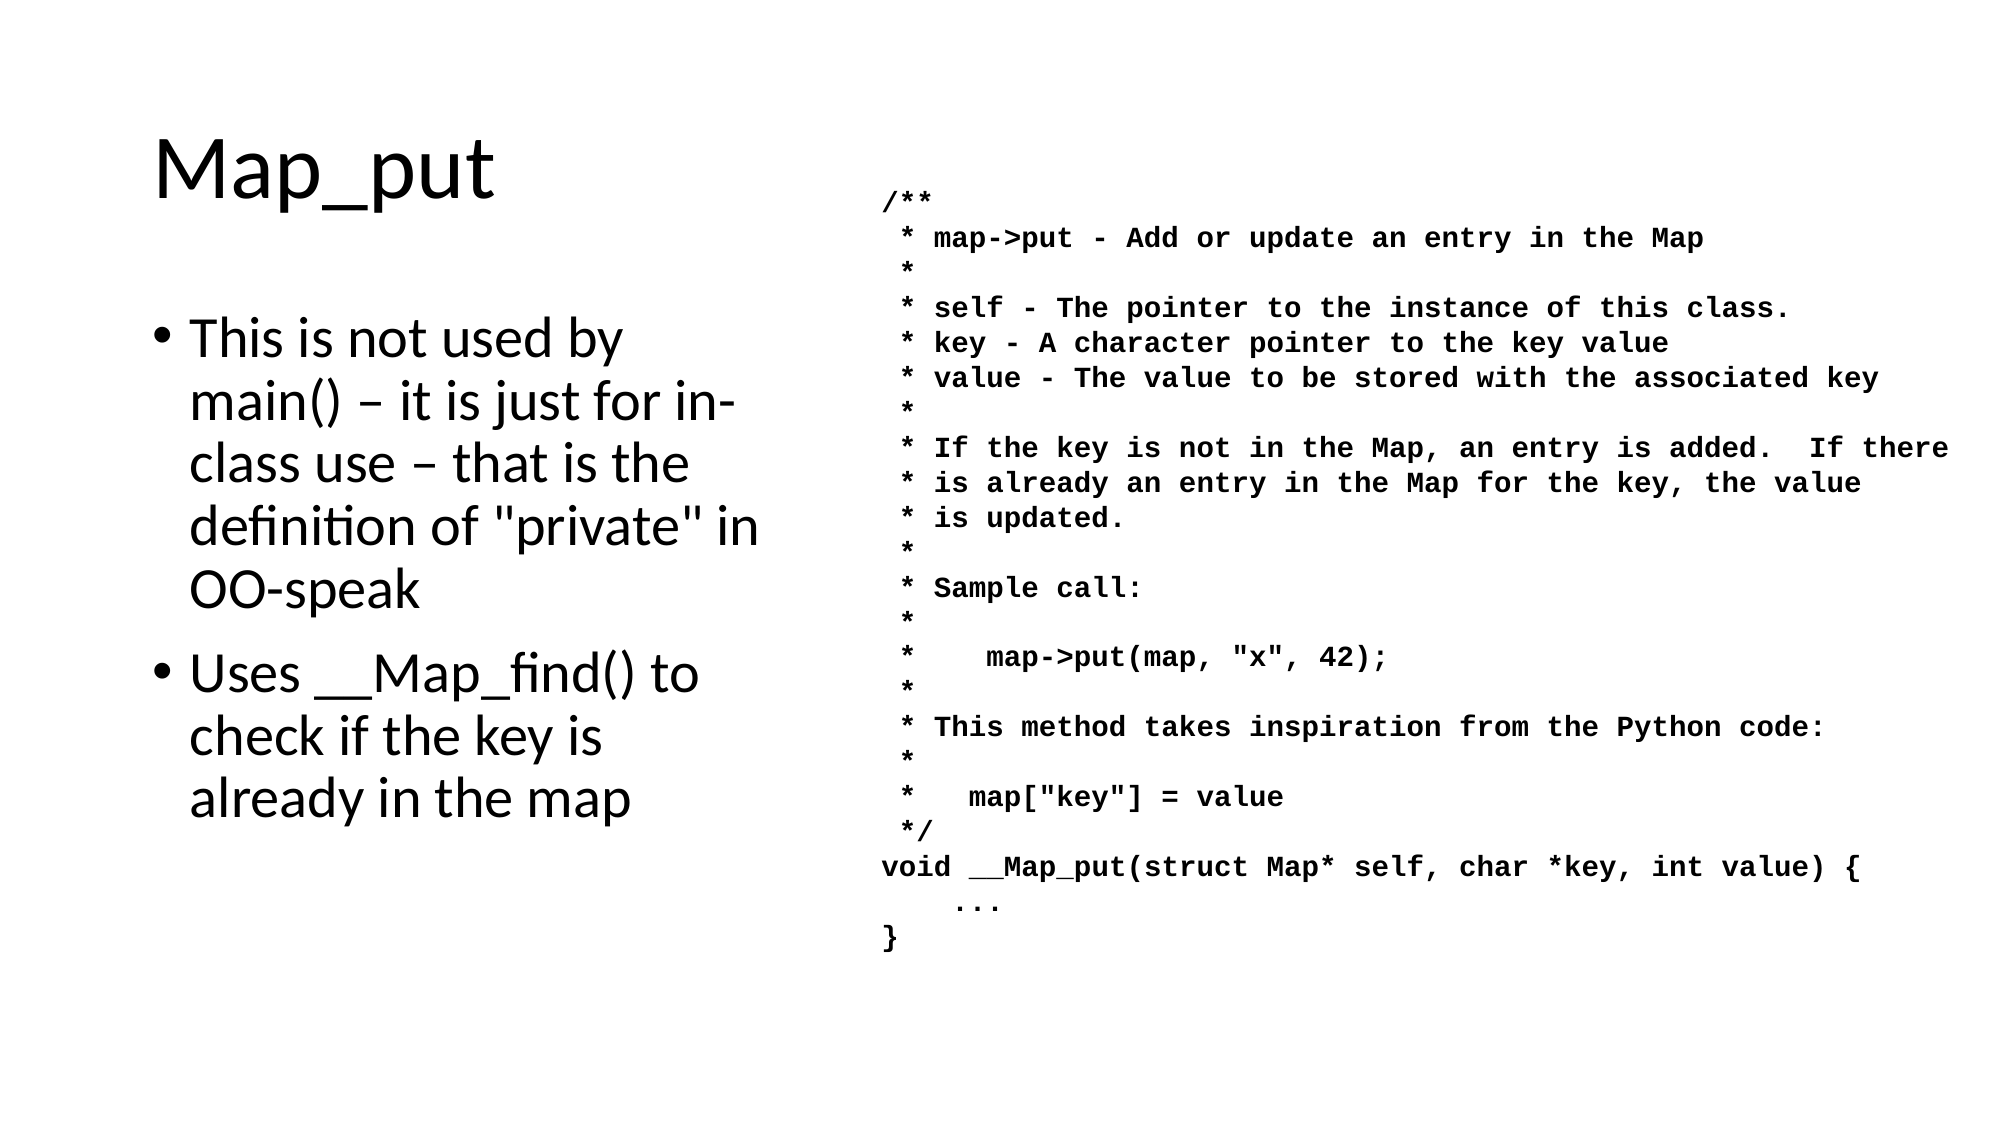

# Map_put
/**
 * map->put - Add or update an entry in the Map
 *
 * self - The pointer to the instance of this class.
 * key - A character pointer to the key value
 * value - The value to be stored with the associated key
 *
 * If the key is not in the Map, an entry is added.  If there
 * is already an entry in the Map for the key, the value
 * is updated.
 *
 * Sample call:
 *
 *    map->put(map, "x", 42);
 *
 * This method takes inspiration from the Python code:
 *
 *   map["key"] = value
 */
void __Map_put(struct Map* self, char *key, int value) {
    ...
}
This is not used by main() – it is just for in-class use – that is the definition of "private" in OO-speak
Uses __Map_find() to check if the key is already in the map